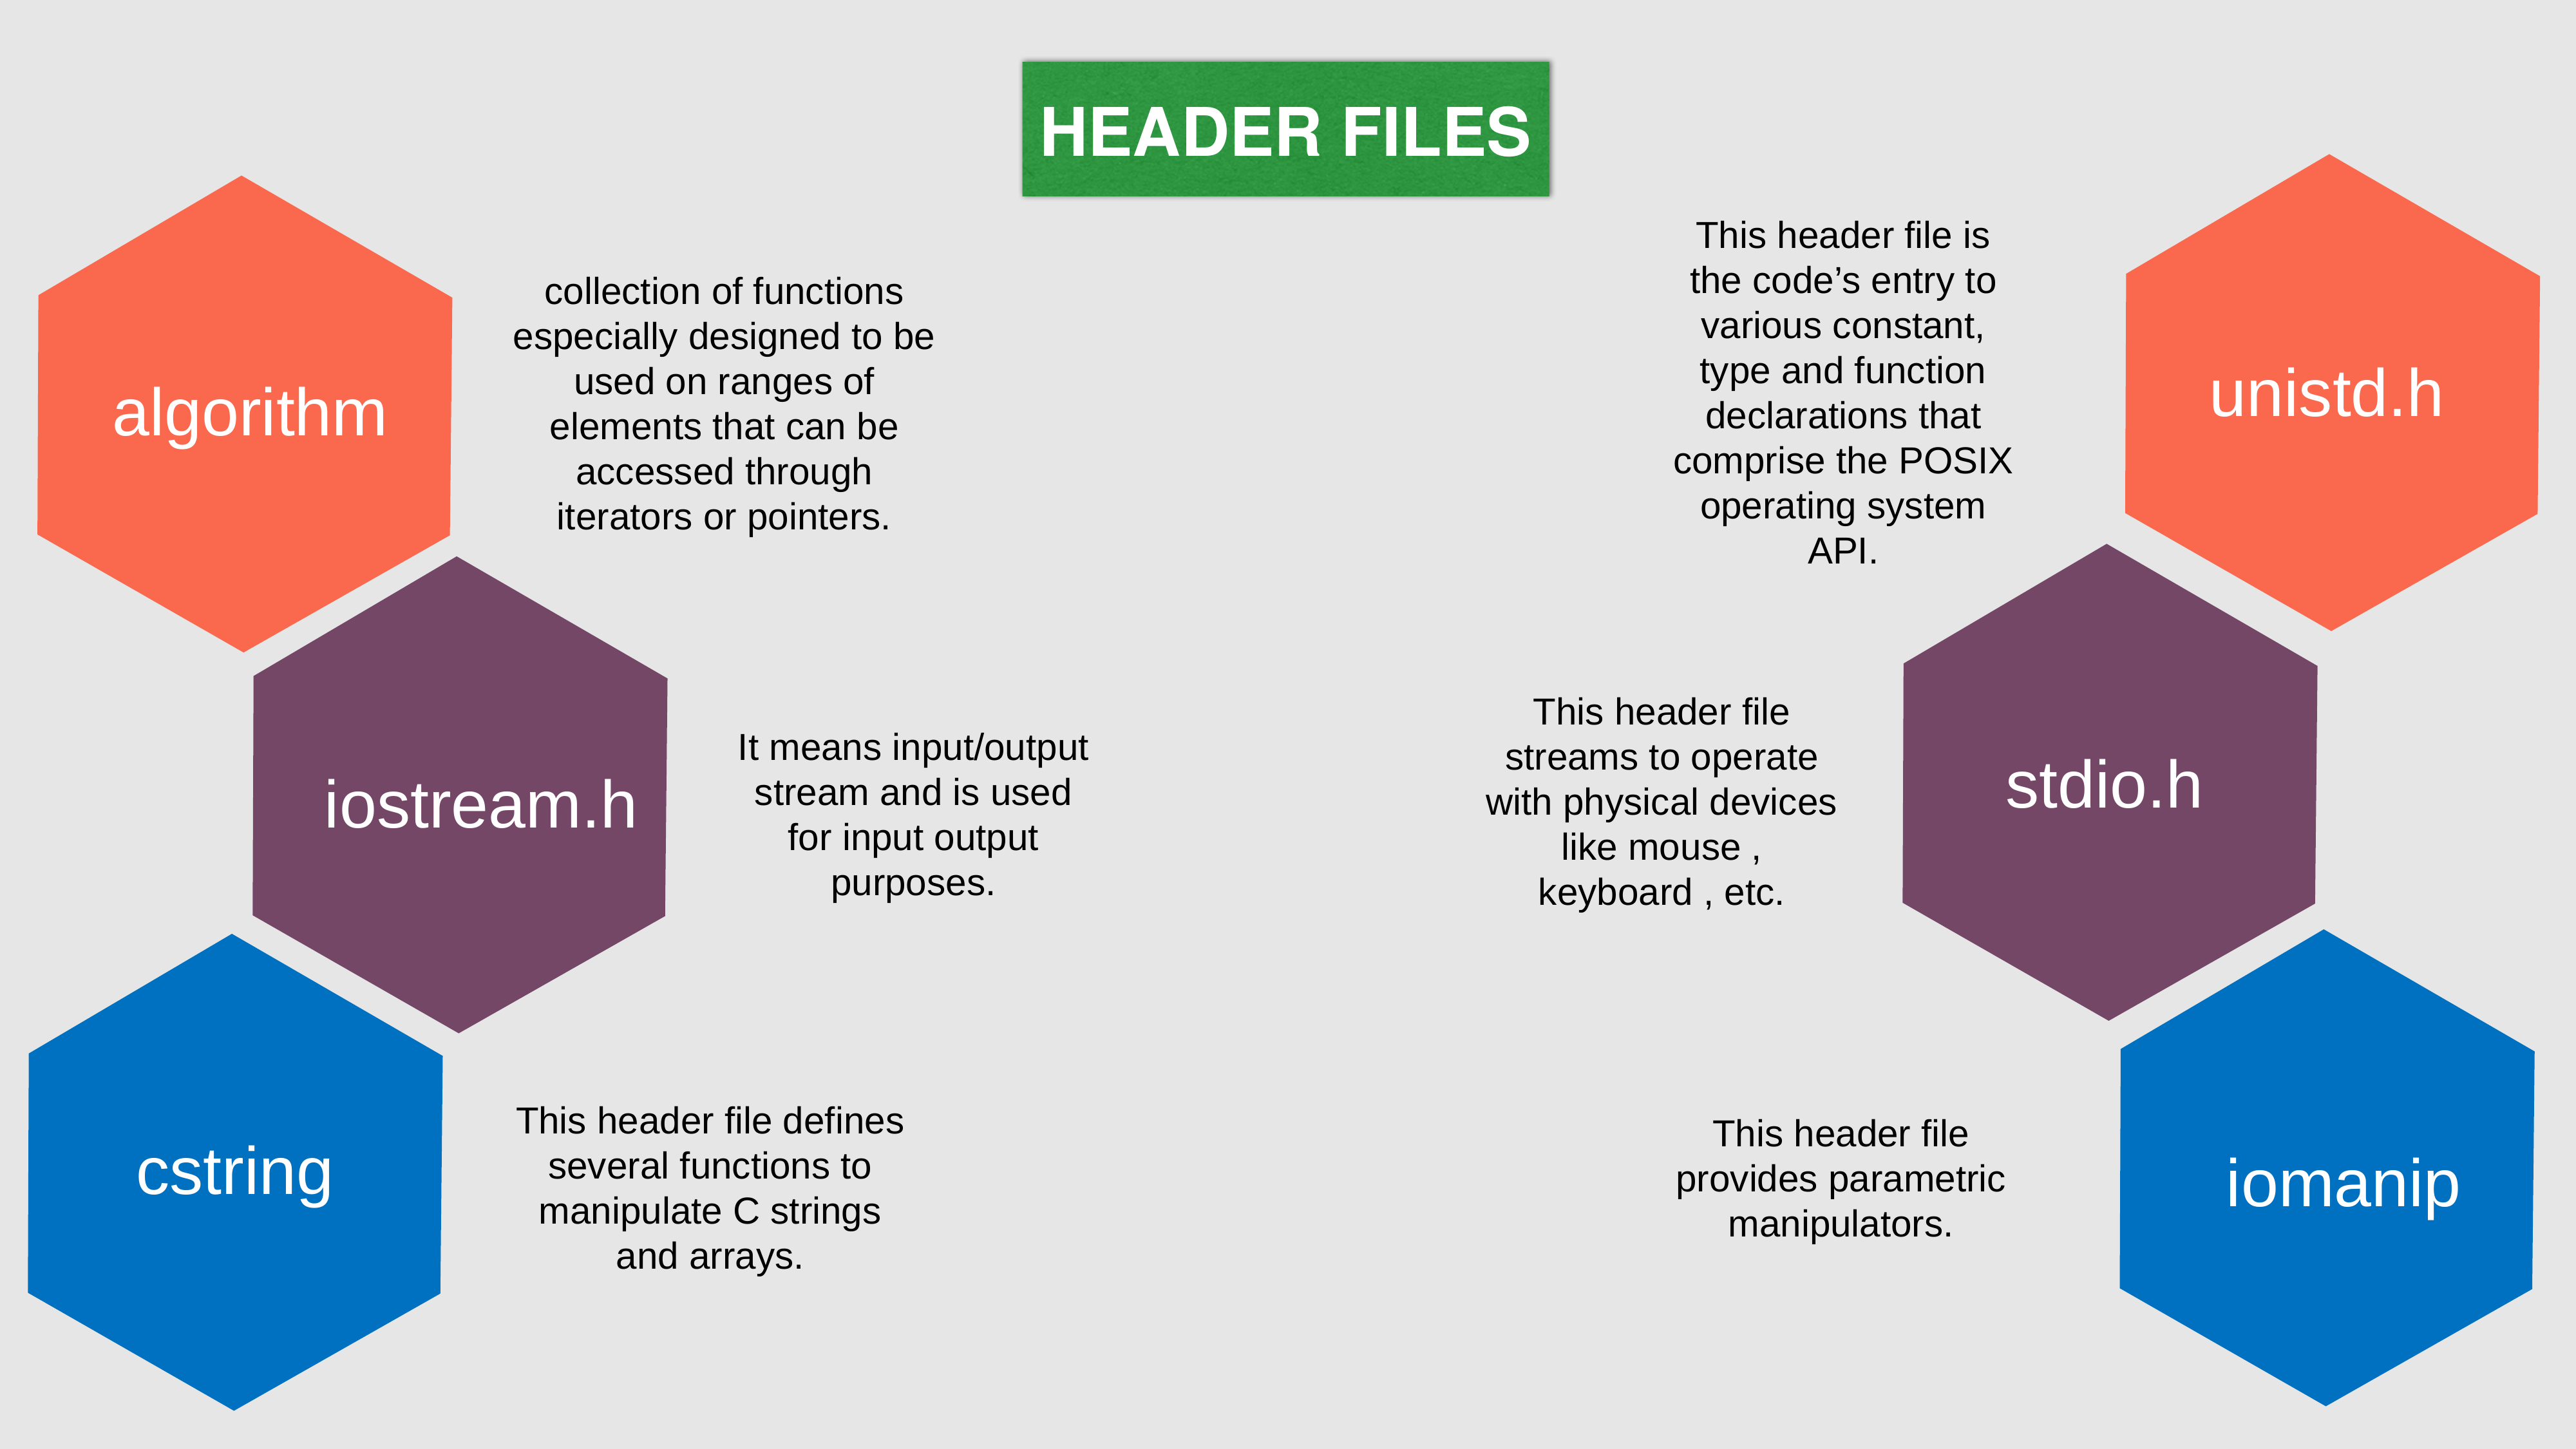

HEADER FILES

This header file is the code’s entry to various constant, type and function declarations that comprise the POSIX operating system API.
collection of functions especially designed to be used on ranges of elements that can be accessed through iterators or pointers.
unistd.h
algorithm

This header file streams to operate with physical devices like mouse , keyboard , etc.
It means input/output stream and is used for input output purposes.
stdio.h
iostream.h

This header file defines several functions to manipulate C strings and arrays.
This header file provides parametric manipulators.
cstring
 iomanip